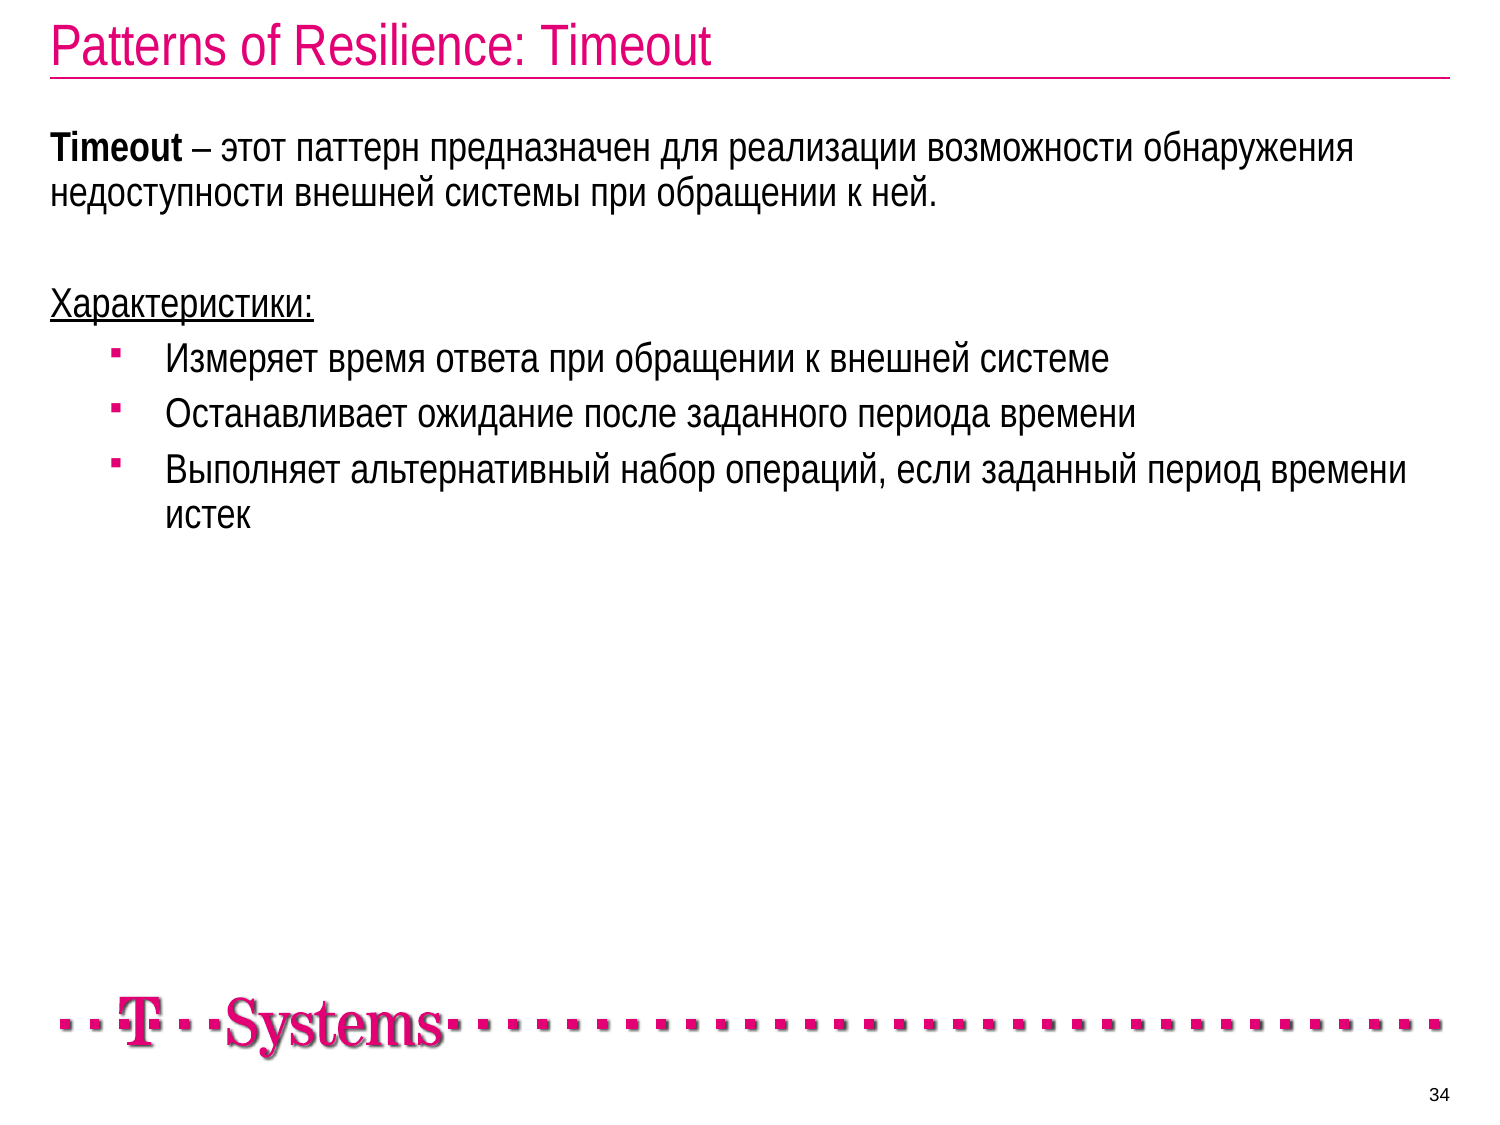

# Patterns of Resilience: Timeout
Timeout – этот паттерн предназначен для реализации возможности обнаружения недоступности внешней системы при обращении к ней.

Характеристики:
Измеряет время ответа при обращении к внешней системе
Останавливает ожидание после заданного периода времени
Выполняет альтернативный набор операций, если заданный период времени истек

34